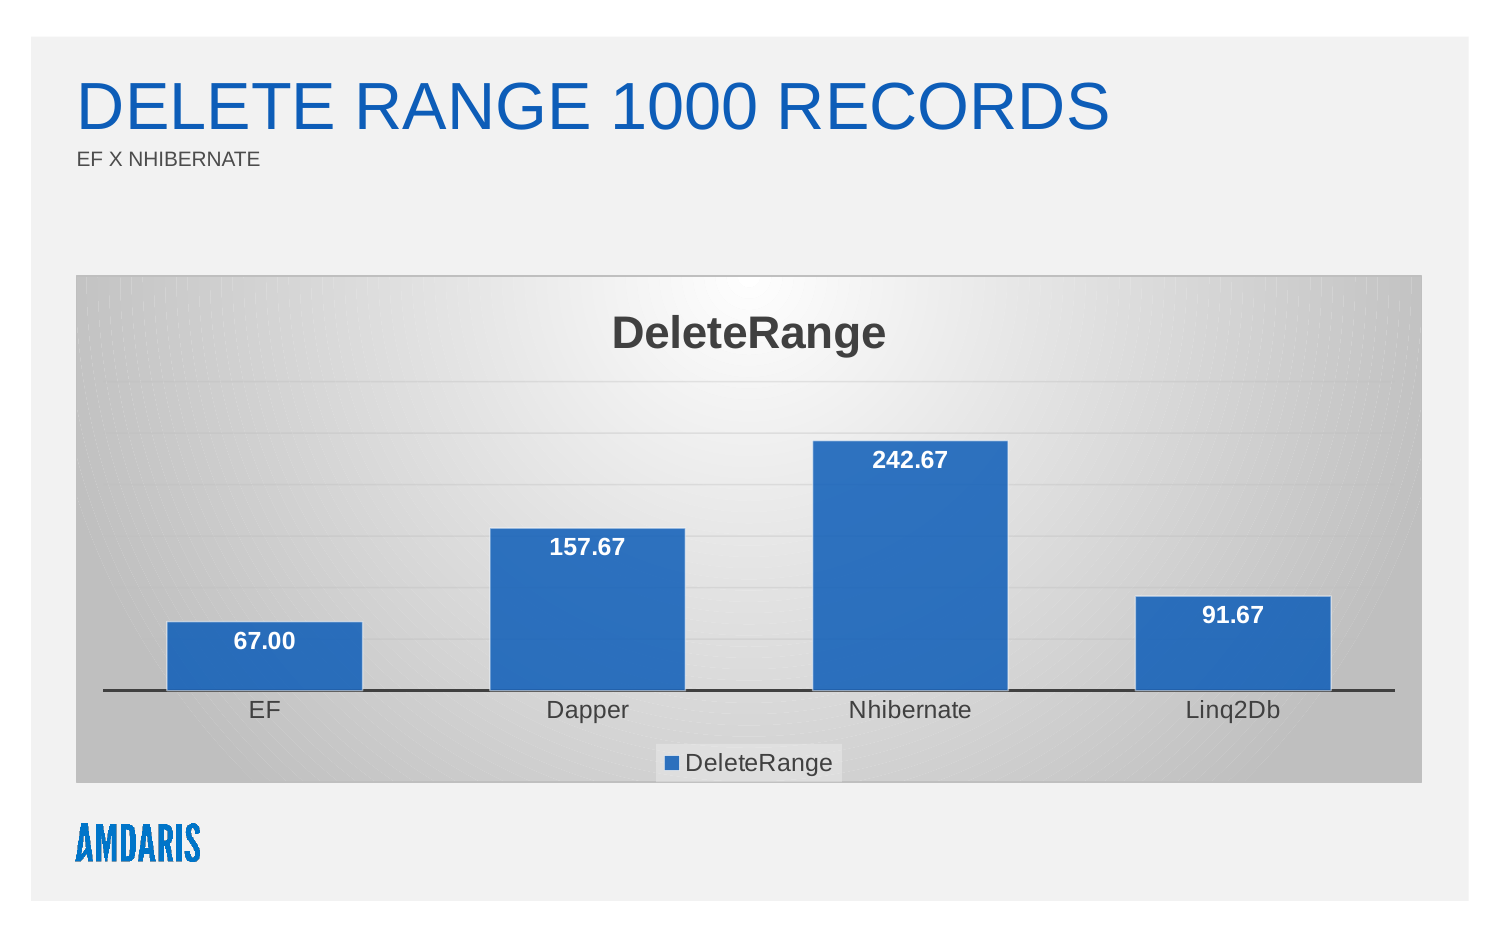

DElete Range 1000 records

EF x Nhibernate

### Chart:

| Category | DeleteRange |
|---|---|
| EF | 67.0 |
| Dapper | 157.66666666666666 |
| Nhibernate | 242.66666666666666 |
| Linq2Db | 91.66666666666667 |